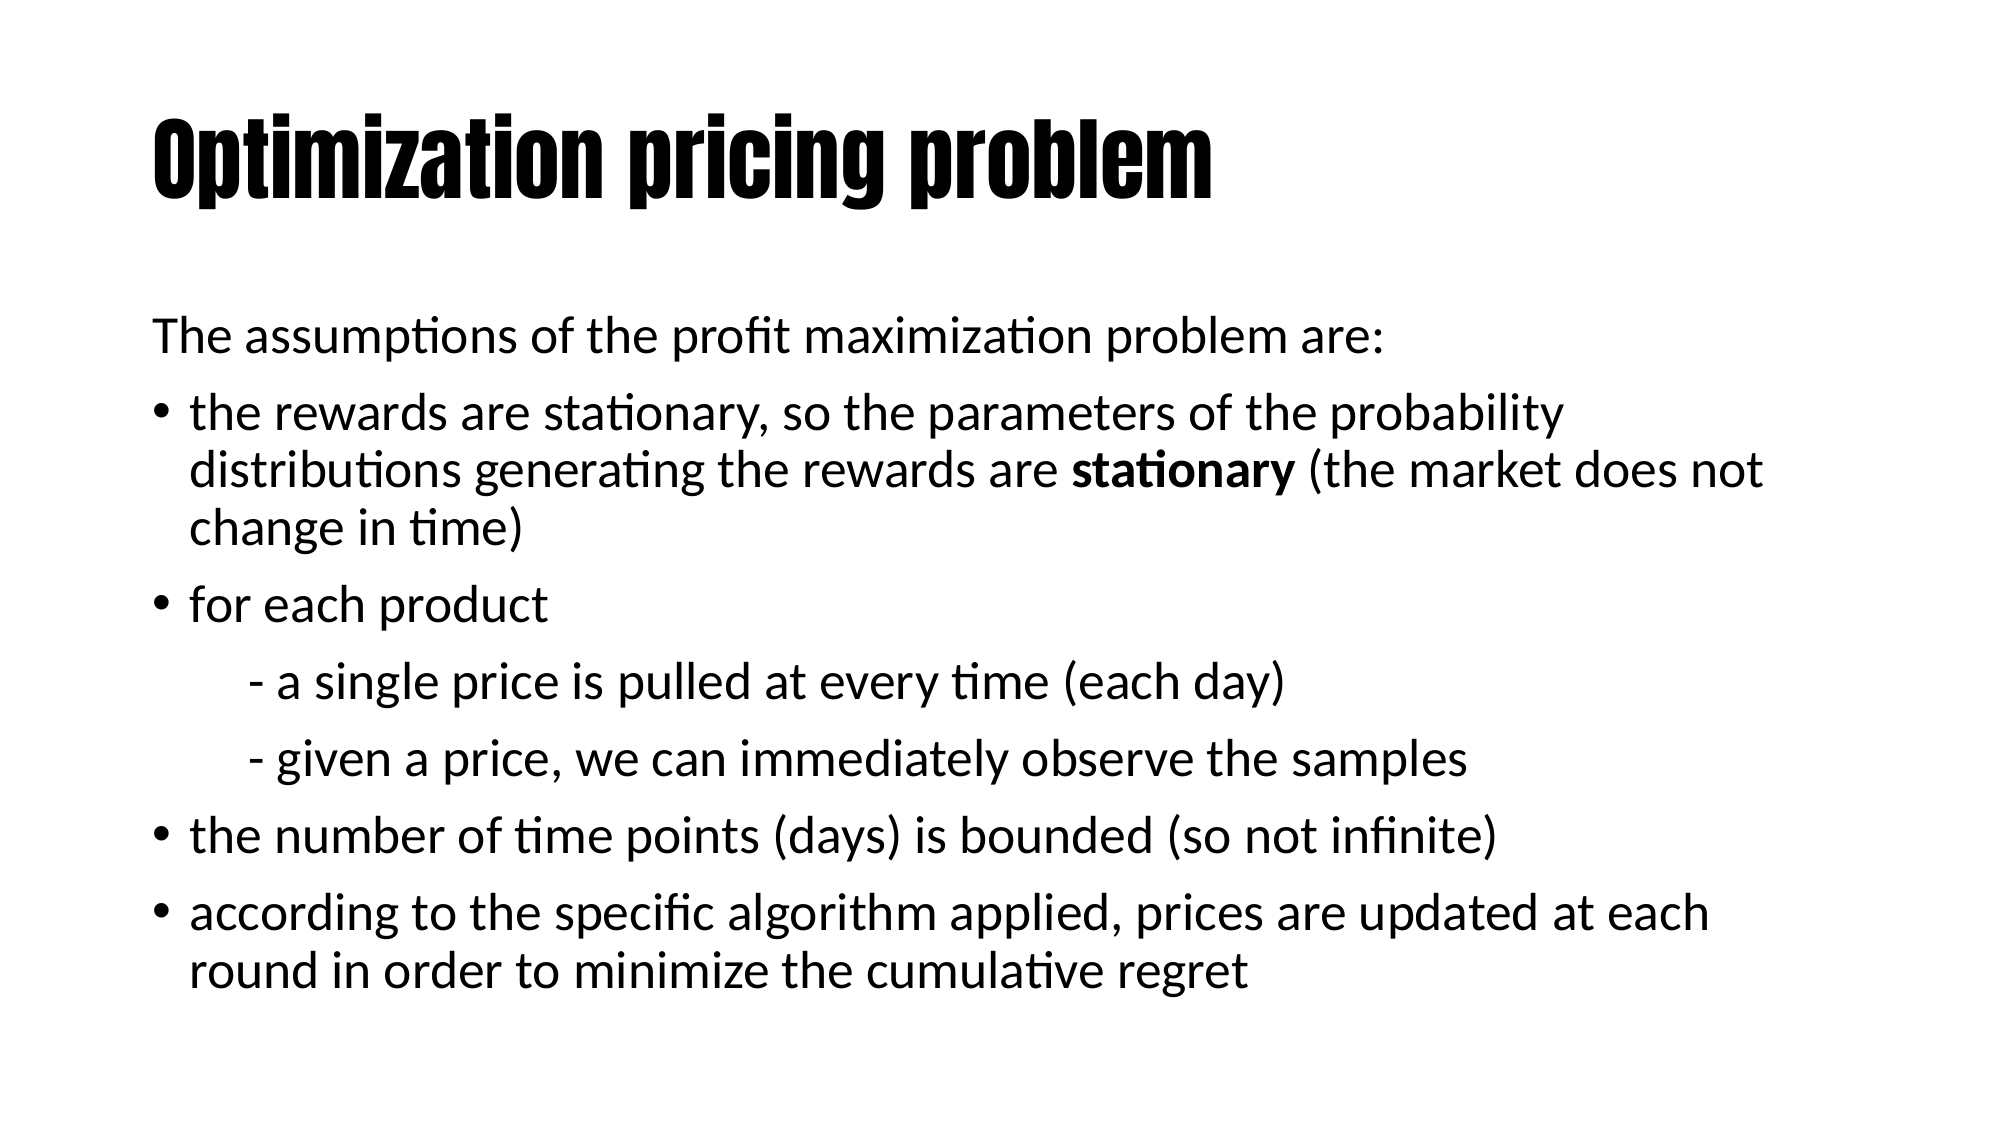

# Optimization pricing problem
The assumptions of the profit maximization problem are:
the rewards are stationary, so the parameters of the probability distributions generating the rewards are stationary (the market does not change in time)
for each product
        - a single price is pulled at every time (each day)
        - given a price, we can immediately observe the samples
the number of time points (days) is bounded (so not infinite)
according to the specific algorithm applied, prices are updated at each round in order to minimize the cumulative regret